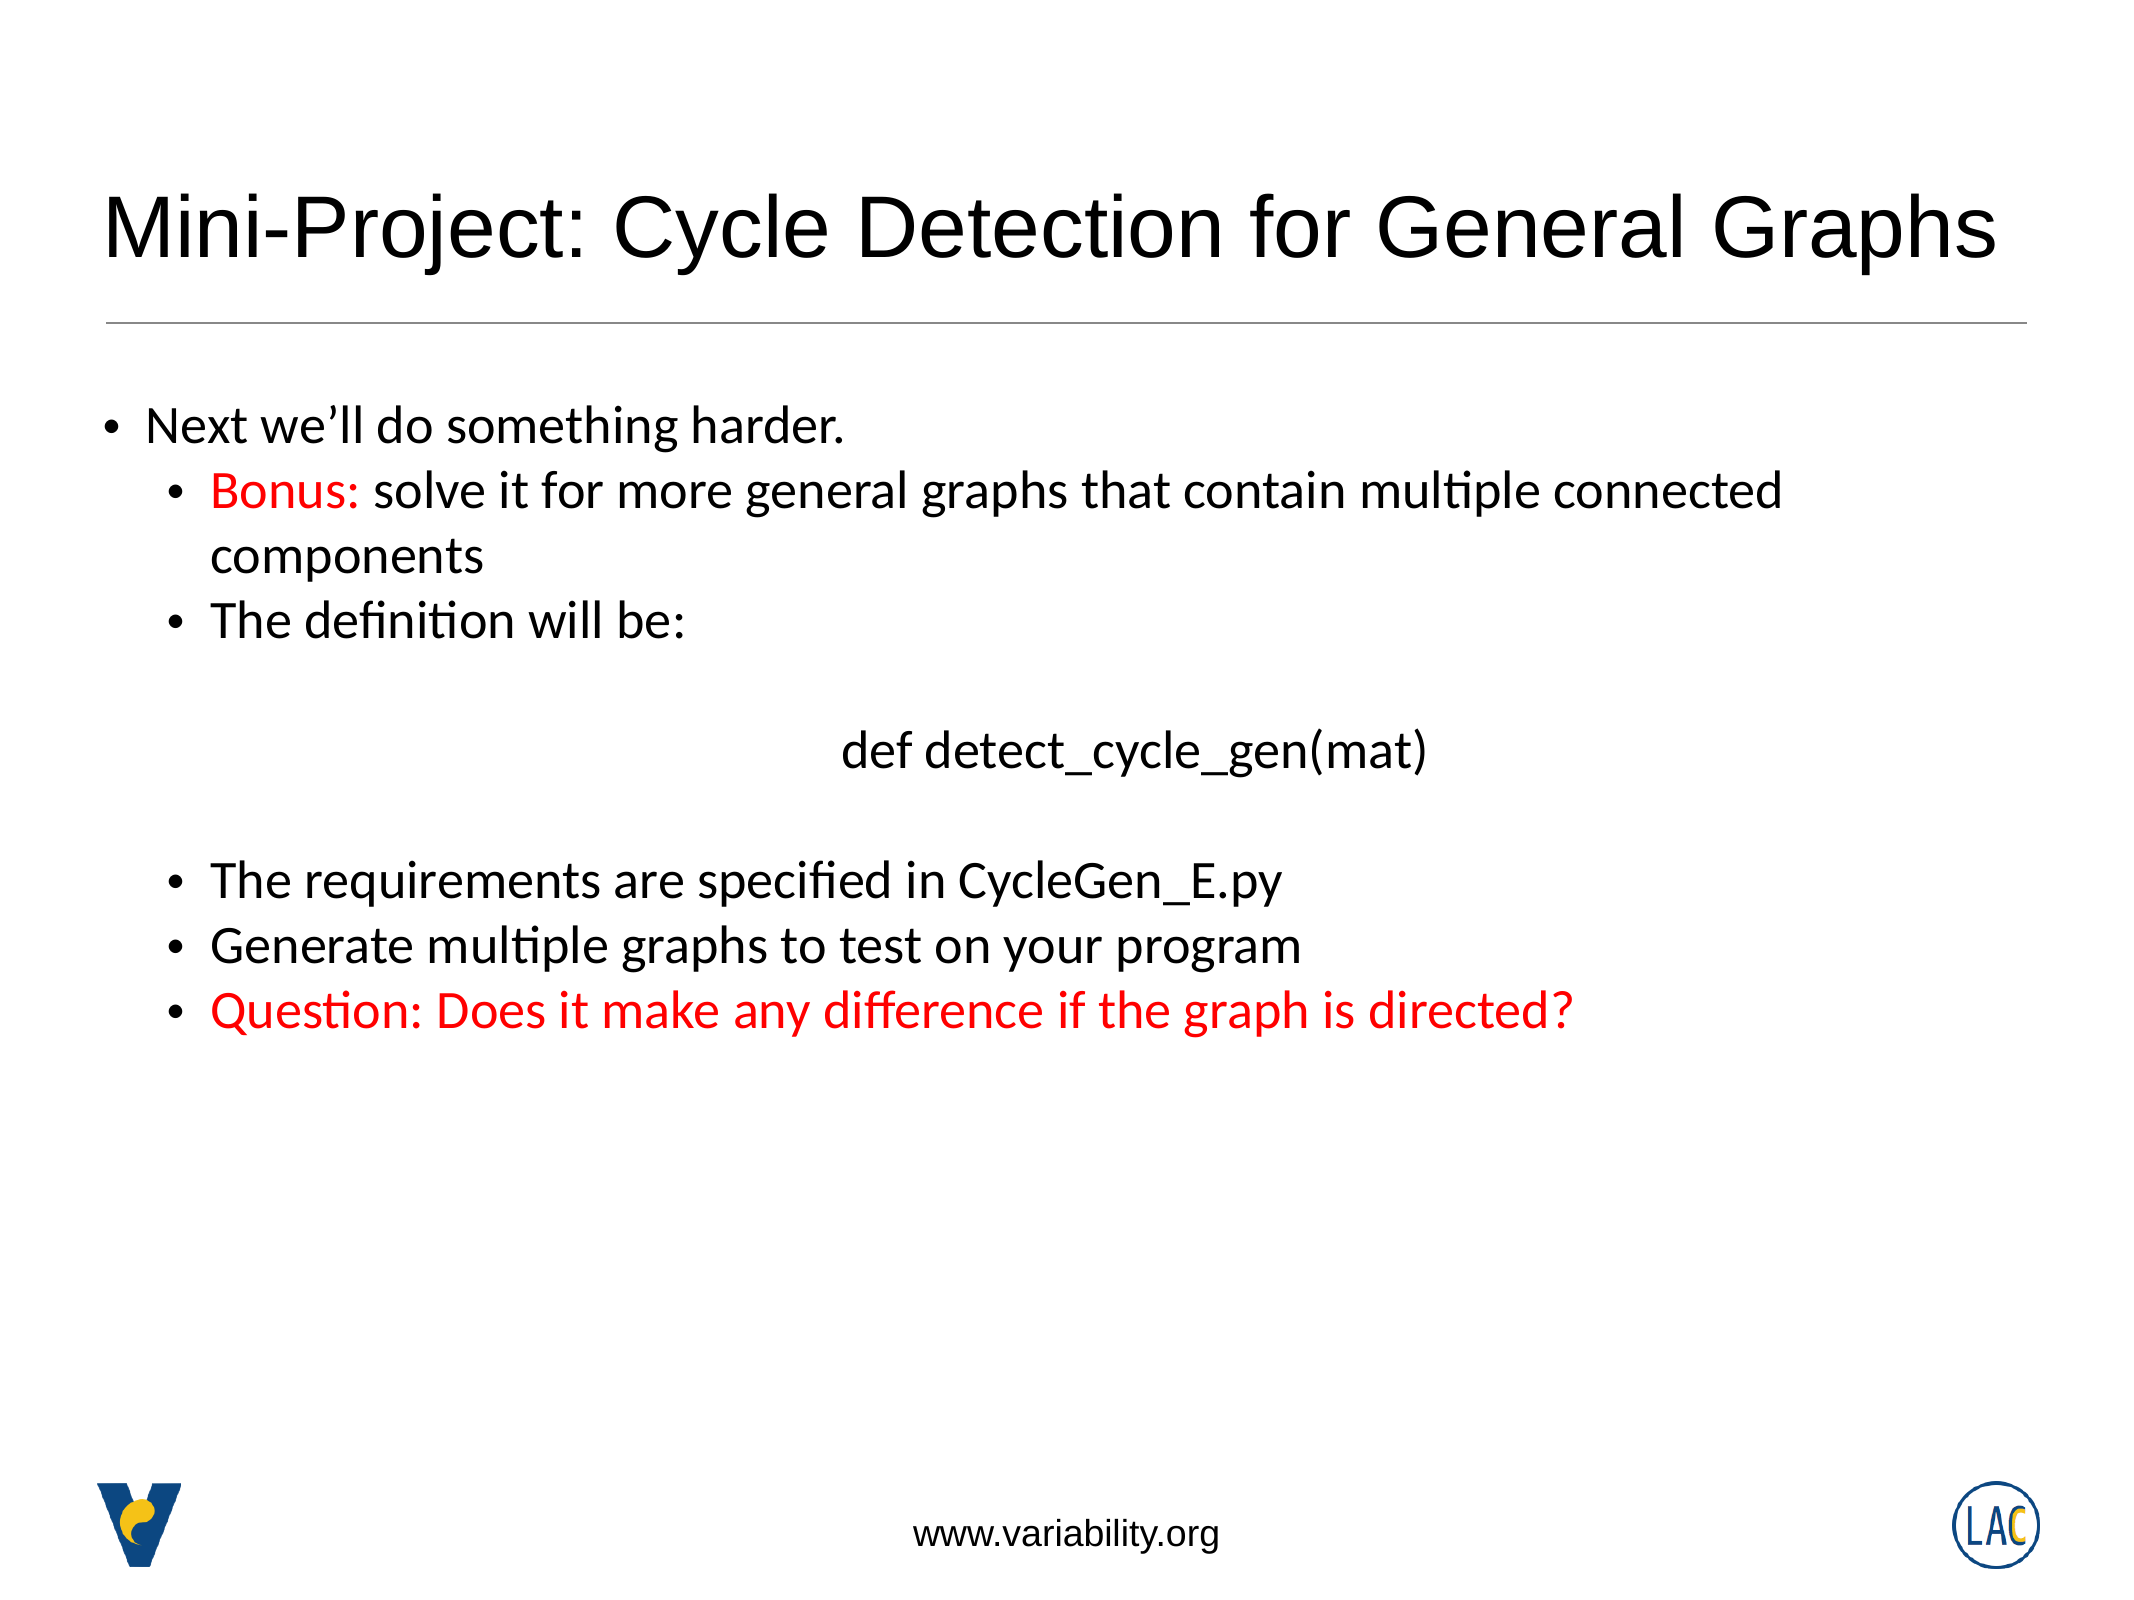

# Mini-Project: Cycle Detection for General Graphs
Next we’ll do something harder.
Bonus: solve it for more general graphs that contain multiple connected components
The definition will be:

def detect_cycle_gen(mat)

The requirements are specified in CycleGen_E.py
Generate multiple graphs to test on your program
Question: Does it make any difference if the graph is directed?